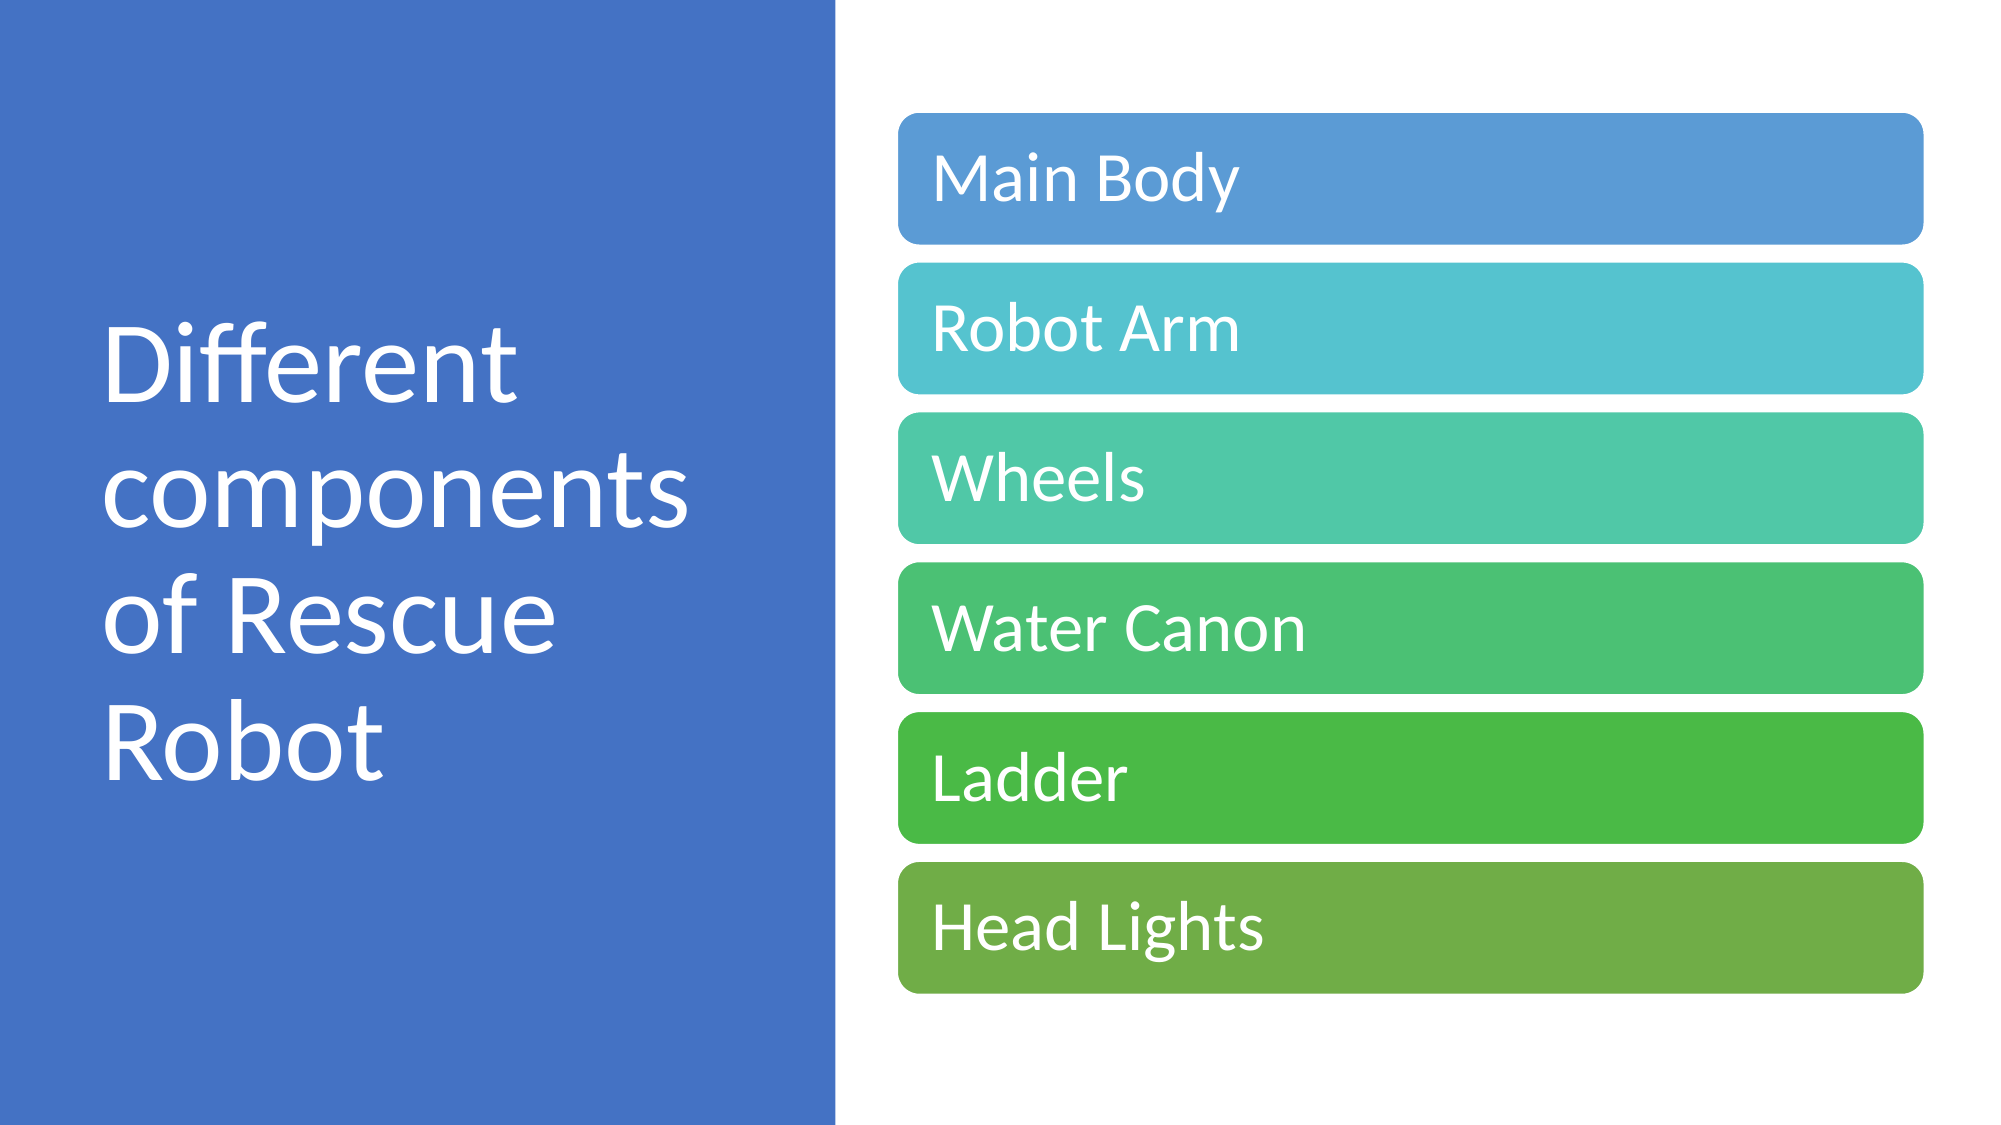

# Different components of Rescue Robot
Main Body
Robot Arm
Wheels
Water Canon
Ladder
Head Lights